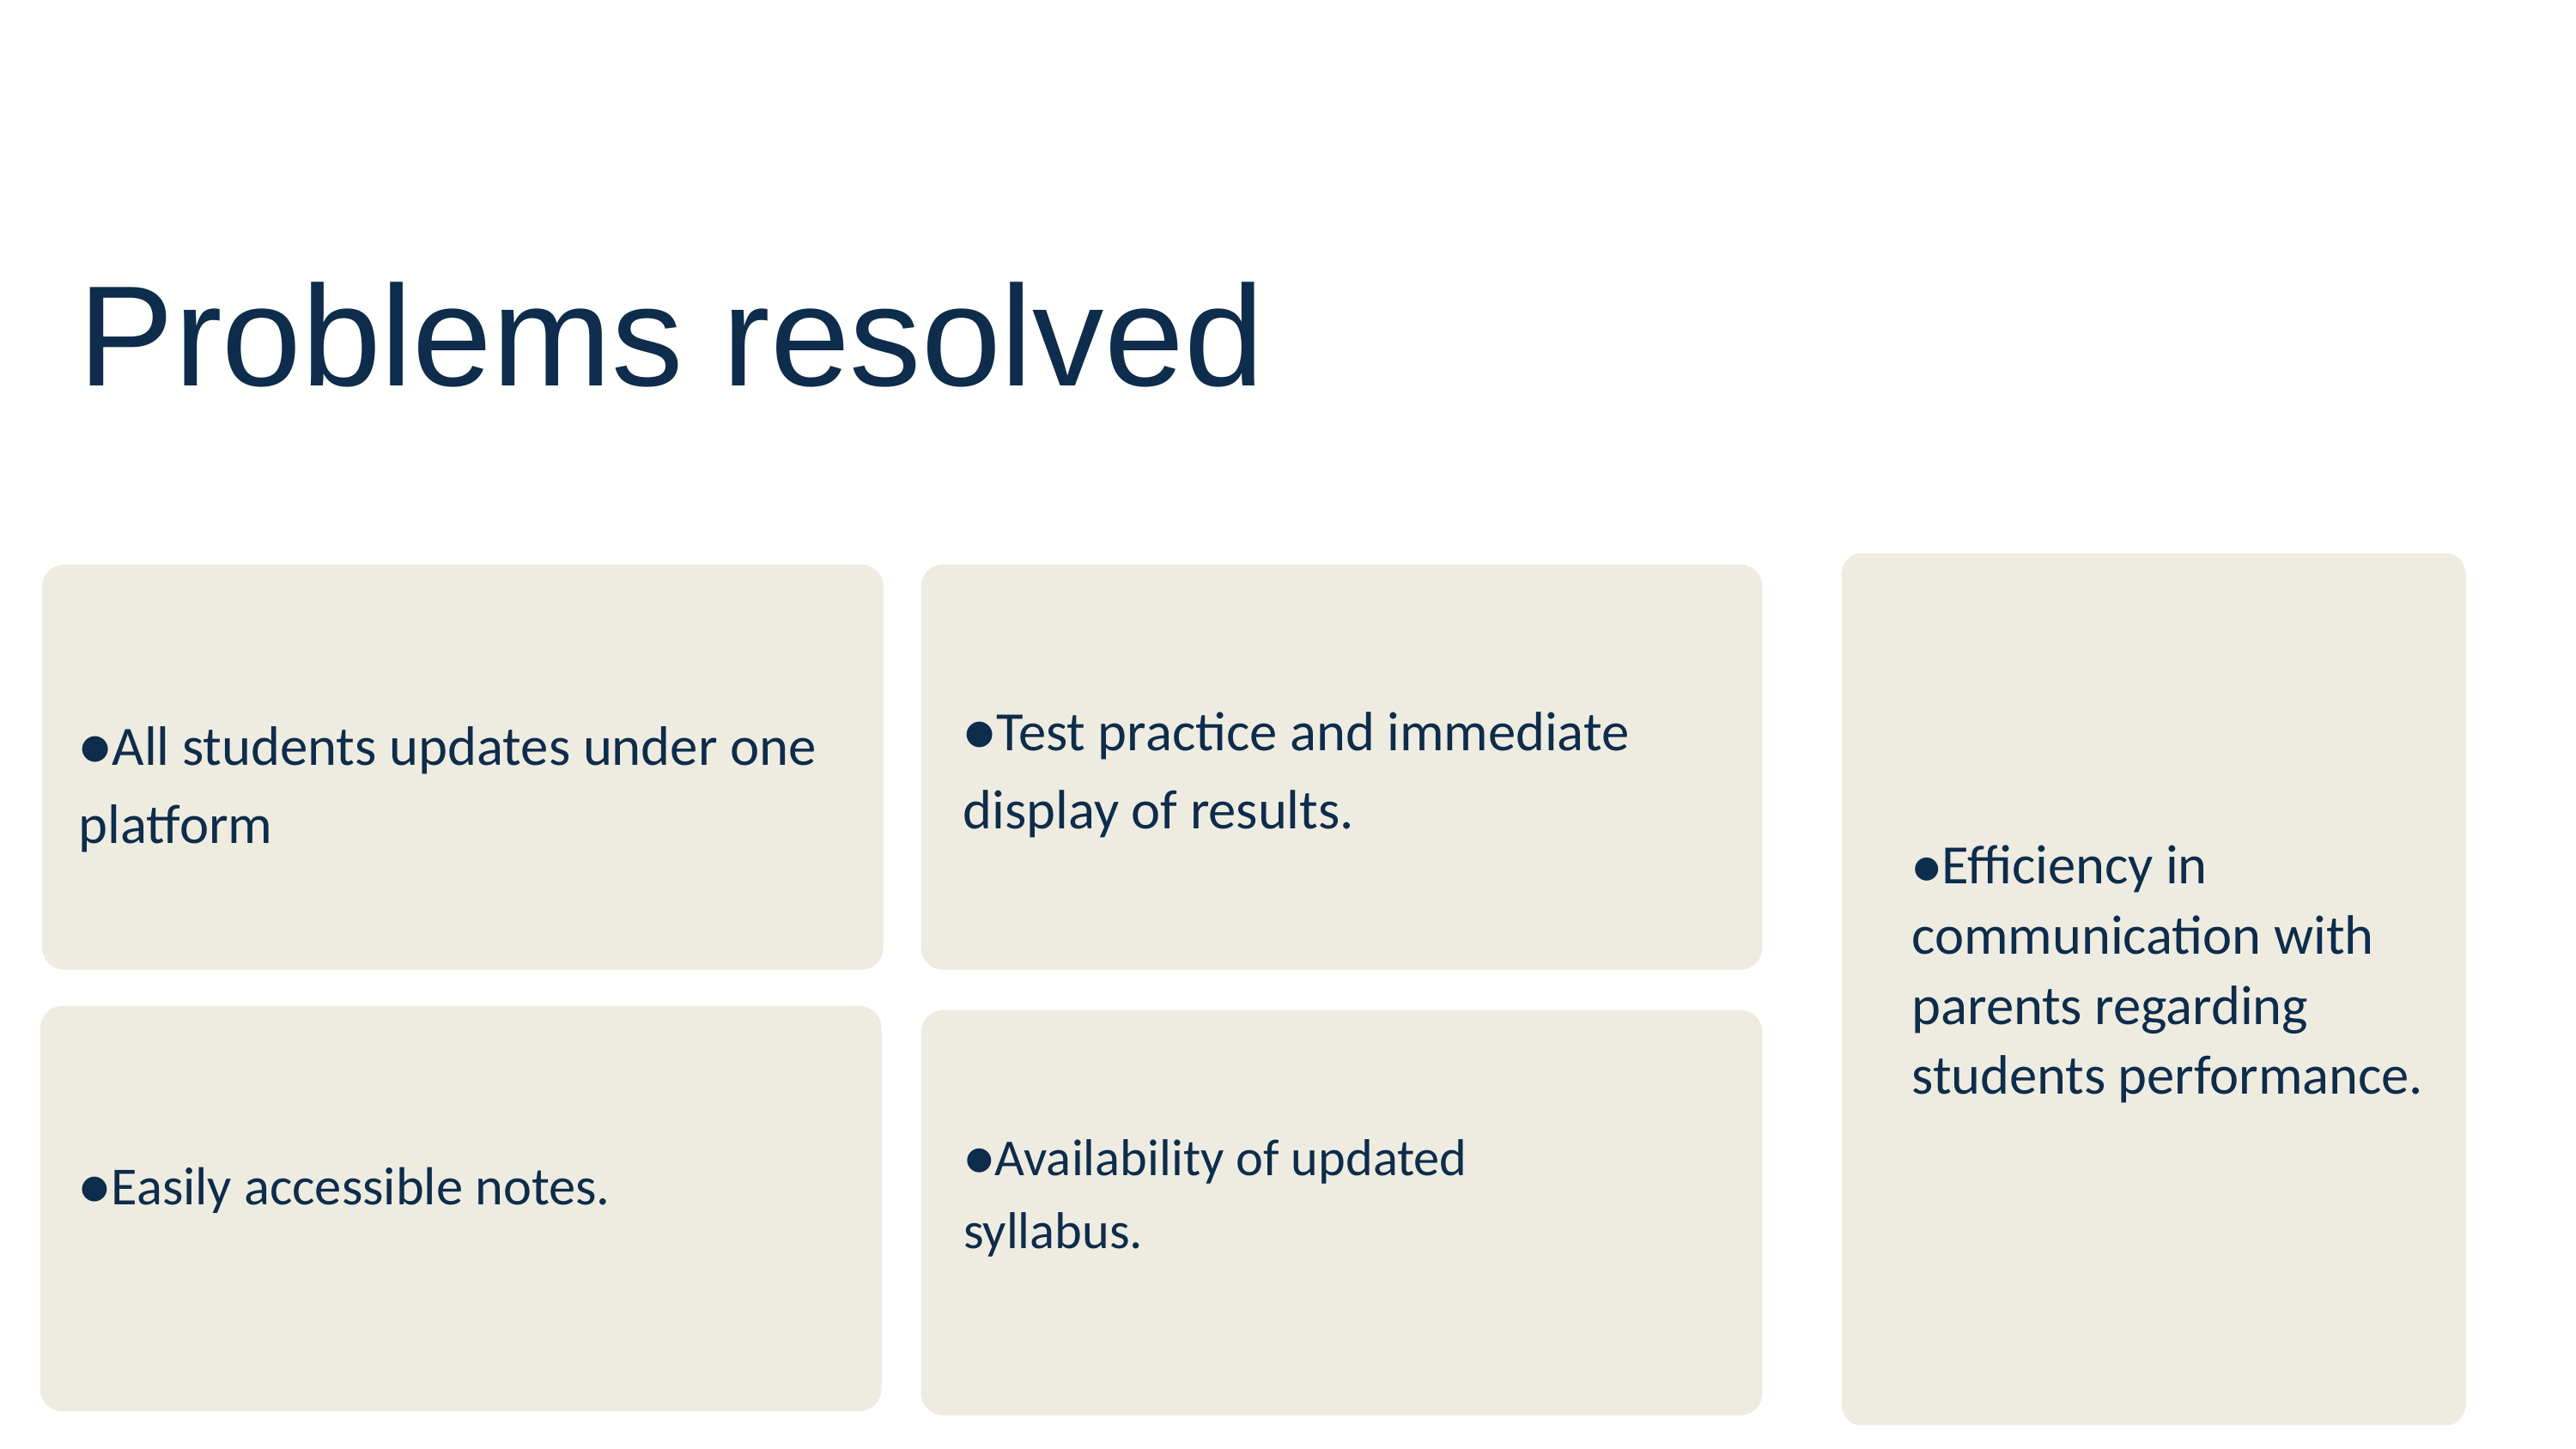

Problems resolved

●Test practice and immediate display of results.
●All students updates under one platform
●Efficiency in communication with parents regarding students performance.

●Availability of updated syllabus.
●Easily accessible notes.